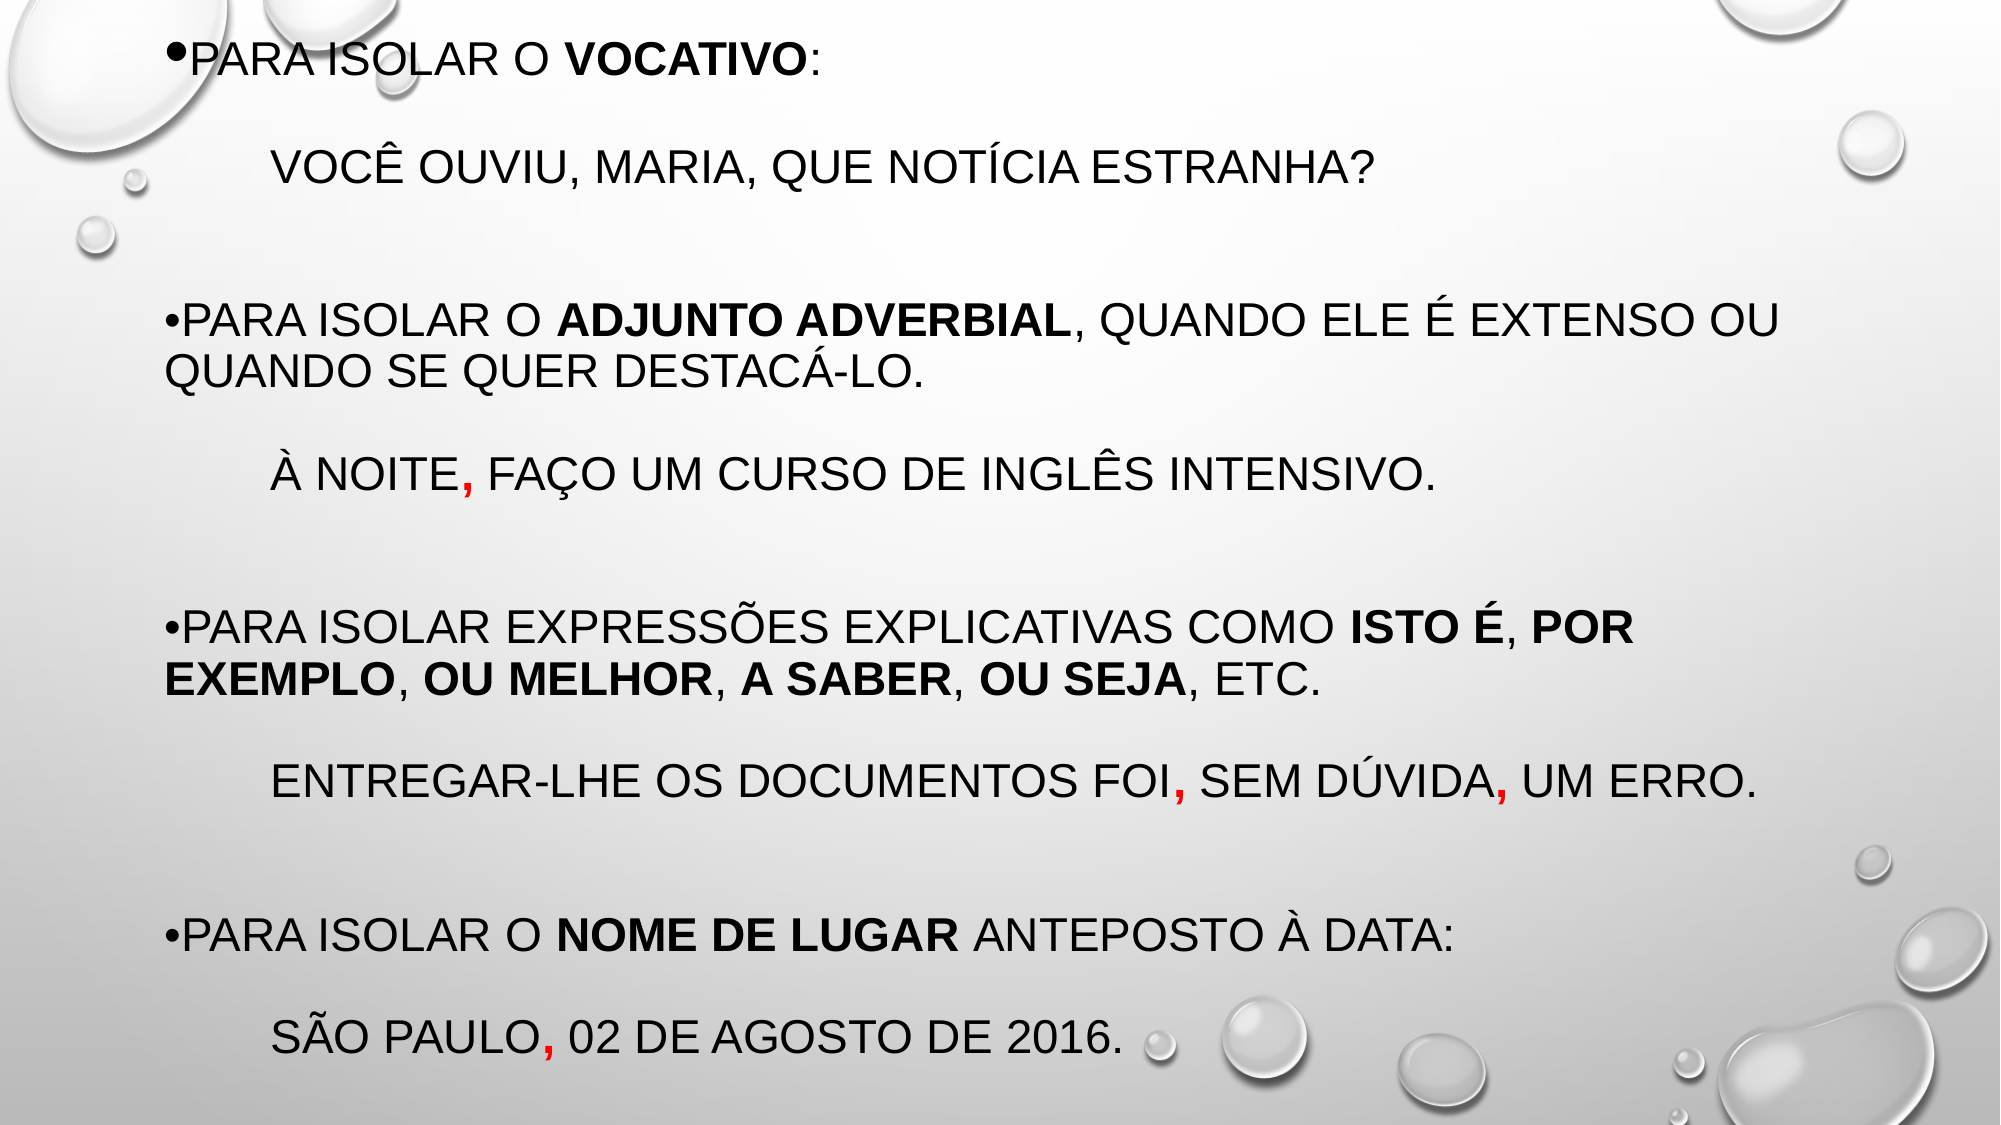

# •para isolar o vocativo: você ouviu, Maria, que notícia estranha? •Para isolar o adjunto adverbial, quando ele é extenso ou quando se quer destacá-lo. À noite, faço um curso de inglês intensivo. •para isolar expressões explicativas como isto é, por exemplo, ou melhor, a saber, ou seja, etc. Entregar-lhe os documentos foi, sem dúvida, um erro. •para isolar o nome de lugar anteposto à data: São Paulo, 02 de agosto de 2016.